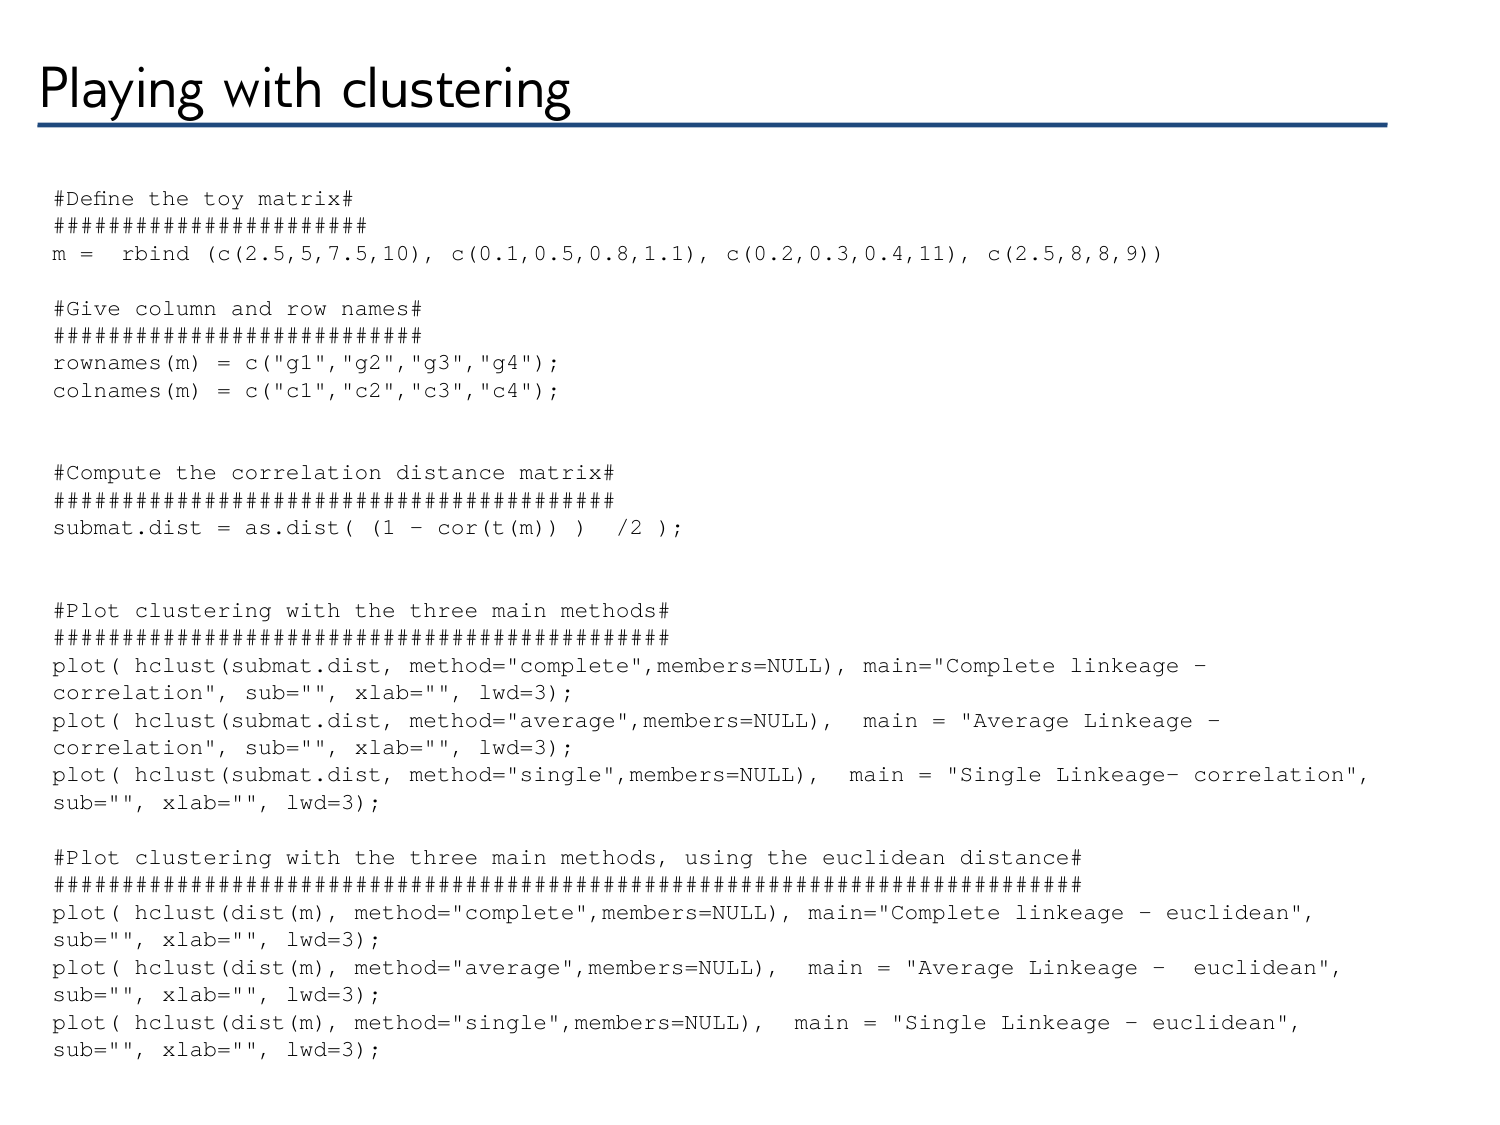

# Playing with clustering
#Define the toy matrix#
#######################
m =  rbind (c(2.5,5,7.5,10), c(0.1,0.5,0.8,1.1), c(0.2,0.3,0.4,11), c(2.5,8,8,9))

#Give column and row names#
###########################
rownames(m) = c("g1","g2","g3","g4");
colnames(m) = c("c1","c2","c3","c4");

#Compute the correlation distance matrix#
#########################################
submat.dist = as.dist( (1 - cor(t(m)) )  /2 );

#Plot clustering with the three main methods#
#############################################
plot( hclust(submat.dist, method="complete",members=NULL), main="Complete linkeage - correlation", sub="", xlab="", lwd=3);
plot( hclust(submat.dist, method="average",members=NULL),  main = "Average Linkeage - correlation", sub="", xlab="", lwd=3);
plot( hclust(submat.dist, method="single",members=NULL),  main = "Single Linkeage- correlation", sub="", xlab="", lwd=3);

#Plot clustering with the three main methods, using the euclidean distance#
###########################################################################
plot( hclust(dist(m), method="complete",members=NULL), main="Complete linkeage - euclidean", sub="", xlab="", lwd=3);
plot( hclust(dist(m), method="average",members=NULL),  main = "Average Linkeage -  euclidean", sub="", xlab="", lwd=3);
plot( hclust(dist(m), method="single",members=NULL),  main = "Single Linkeage - euclidean", sub="", xlab="", lwd=3);